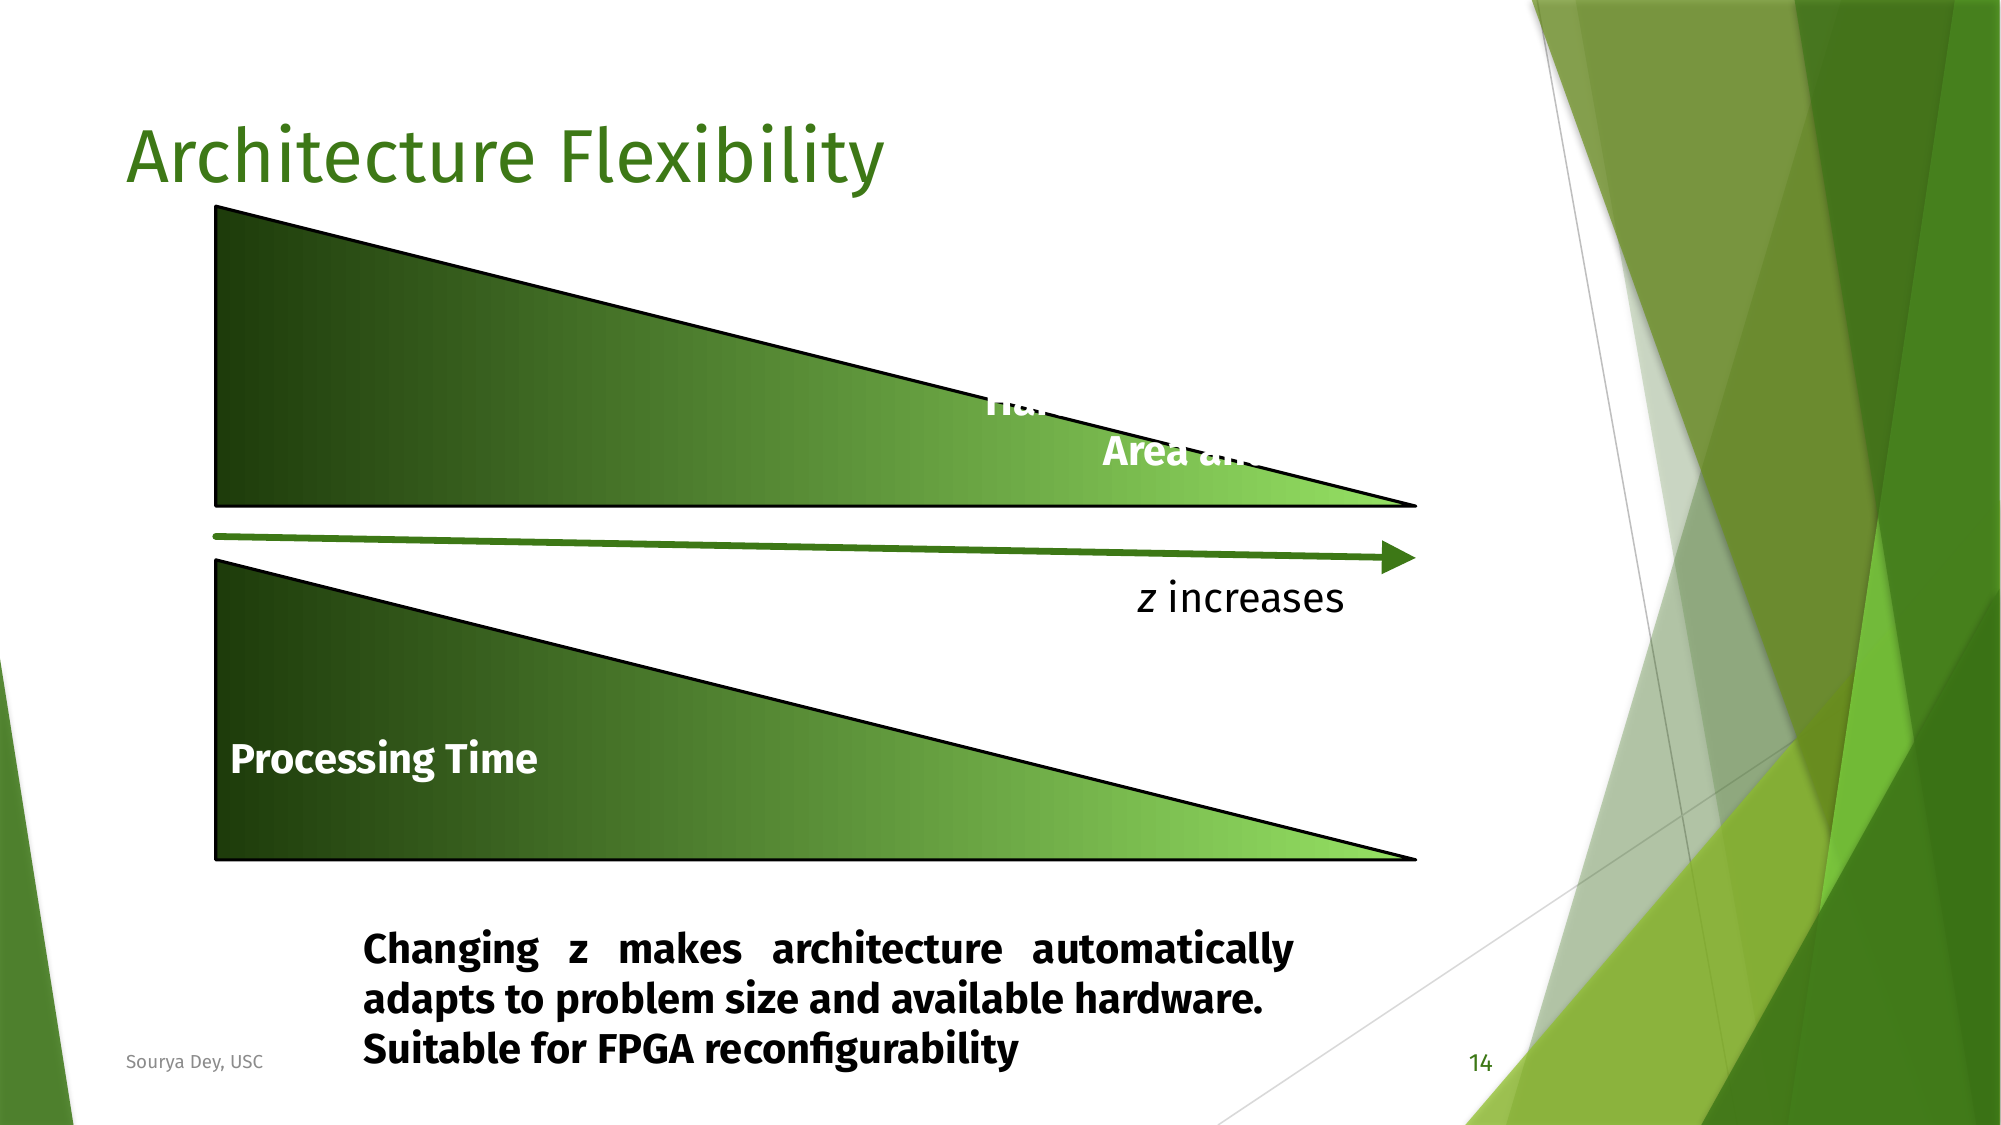

# Architecture Flexibility

Hardware Complexity, Area and Power
z increases

Processing Time
Changing z makes architecture automatically adapts to problem size and available hardware.
Suitable for FPGA reconfigurability
Sourya Dey, USC
14